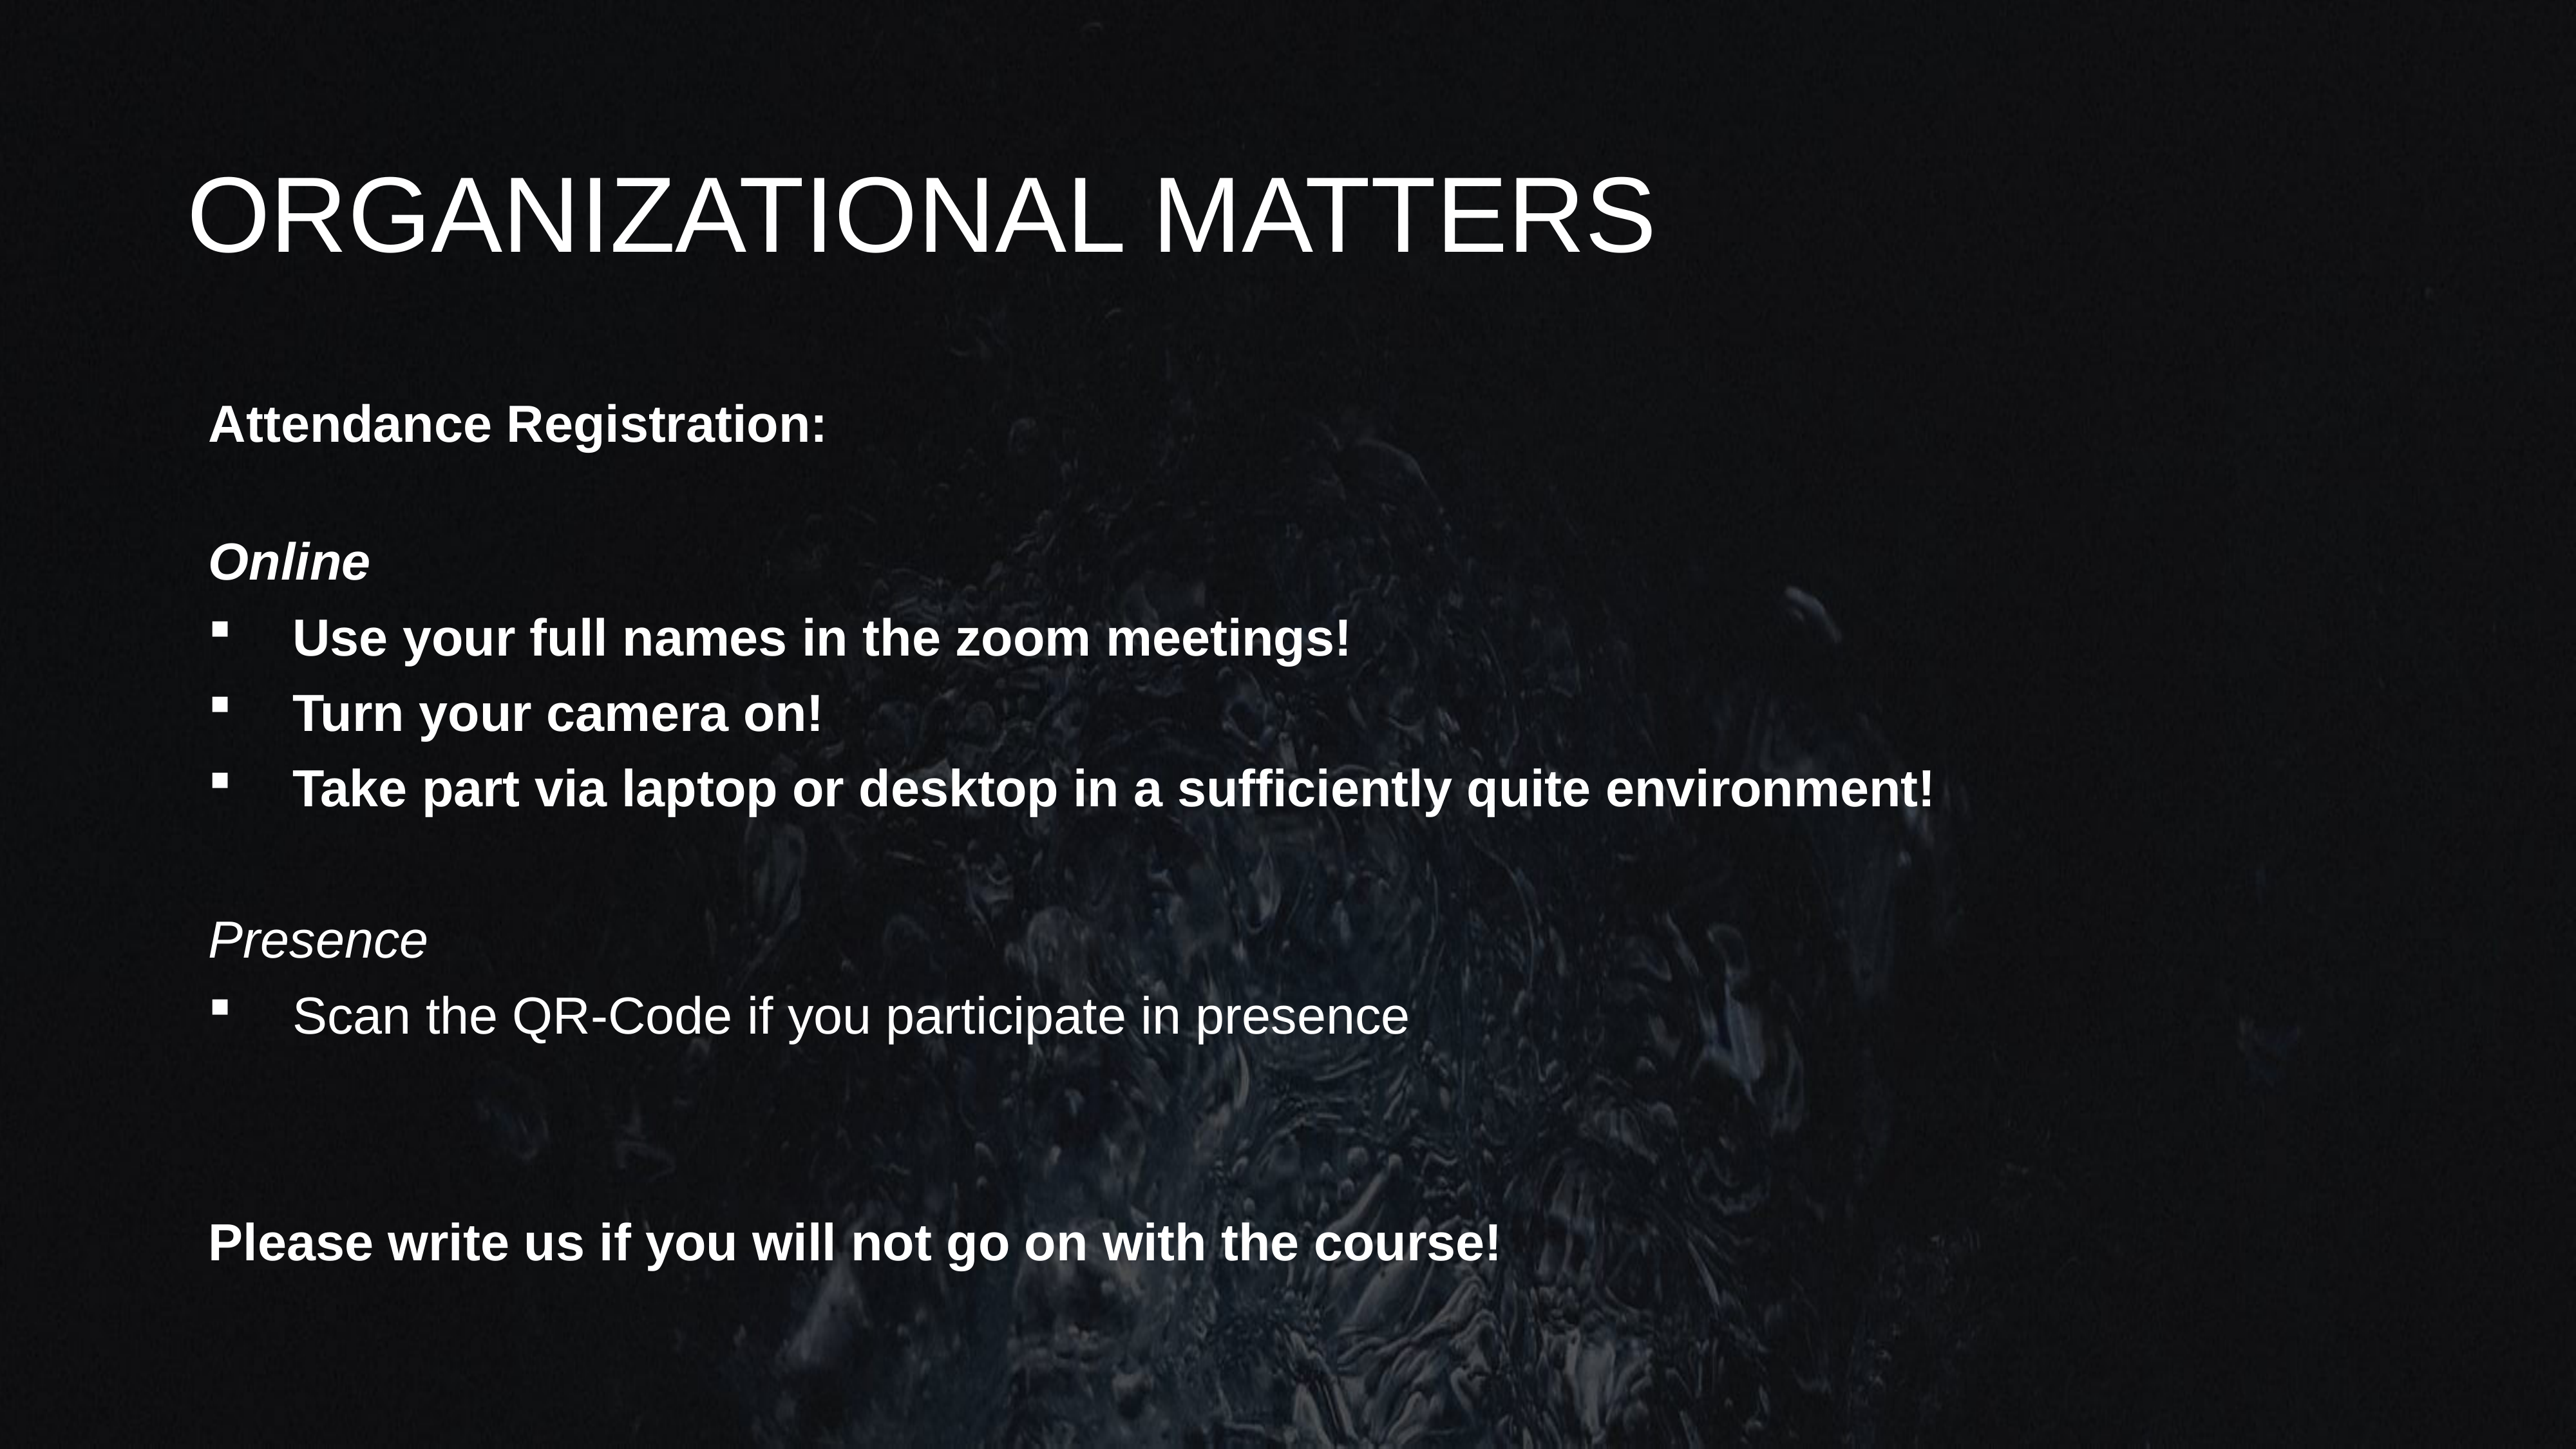

# Organizational Matters
Attendance Registration:
Online
Use your full names in the zoom meetings!
Turn your camera on!
Take part via laptop or desktop in a sufficiently quite environment!

Presence
Scan the QR-Code if you participate in presence

Please write us if you will not go on with the course!